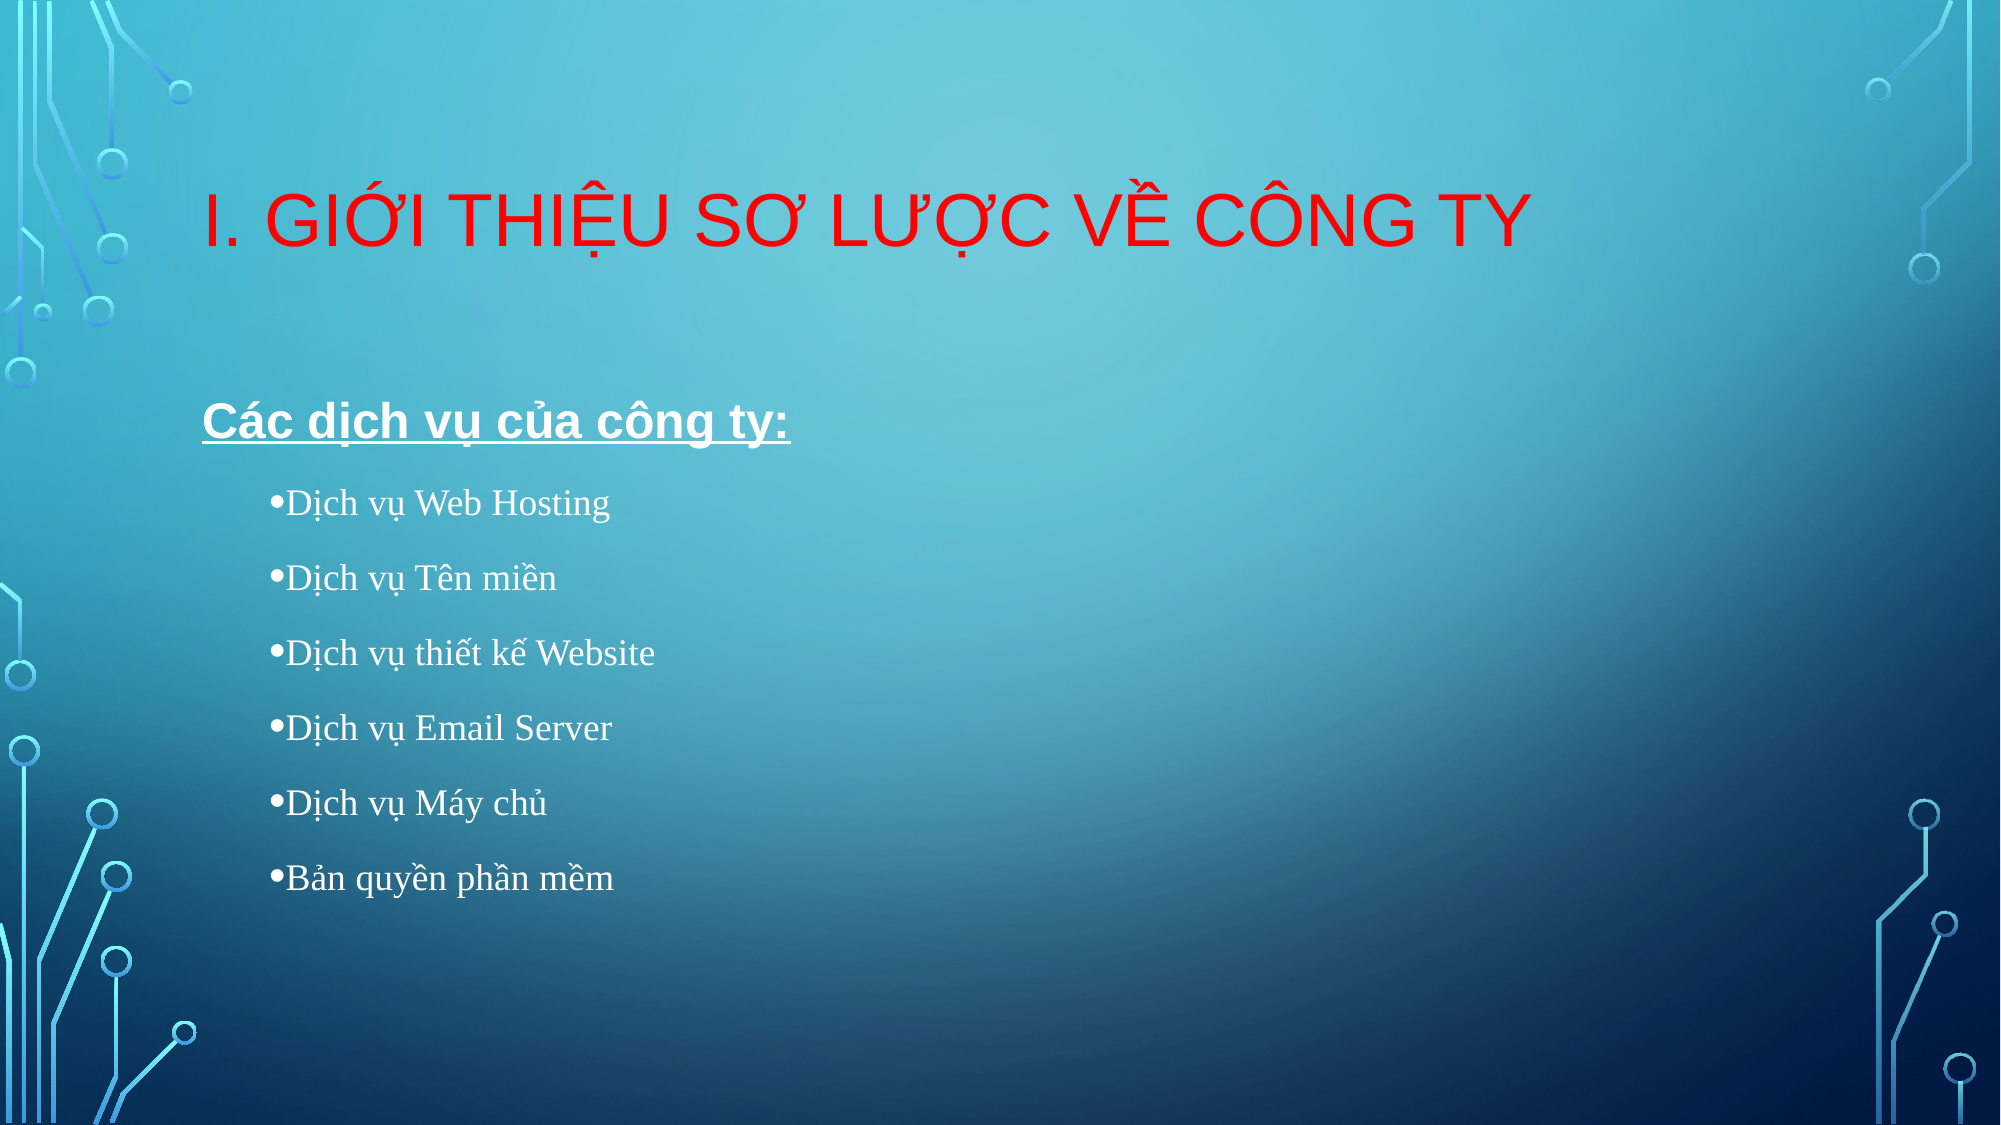

# i. Giới thiệu sơ lược về công ty
Các dịch vụ của công ty:
Dịch vụ Web Hosting
Dịch vụ Tên miền
Dịch vụ thiết kế Website
Dịch vụ Email Server
Dịch vụ Máy chủ
Bản quyền phần mềm